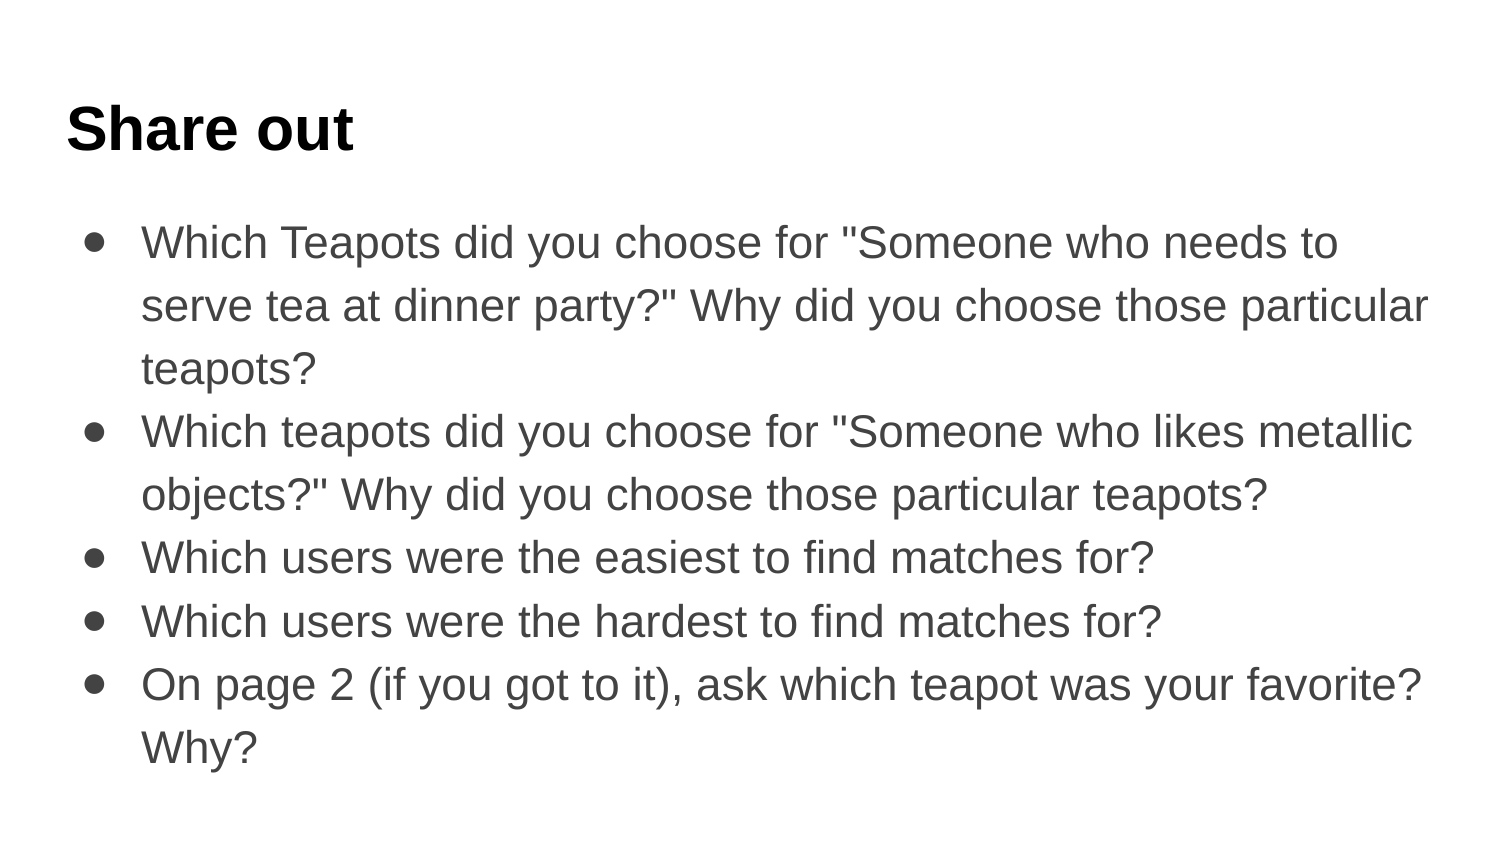

# Share out
Which Teapots did you choose for "Someone who needs to serve tea at dinner party?" Why did you choose those particular teapots?
Which teapots did you choose for "Someone who likes metallic objects?" Why did you choose those particular teapots?
Which users were the easiest to find matches for?
Which users were the hardest to find matches for?
On page 2 (if you got to it), ask which teapot was your favorite? Why?